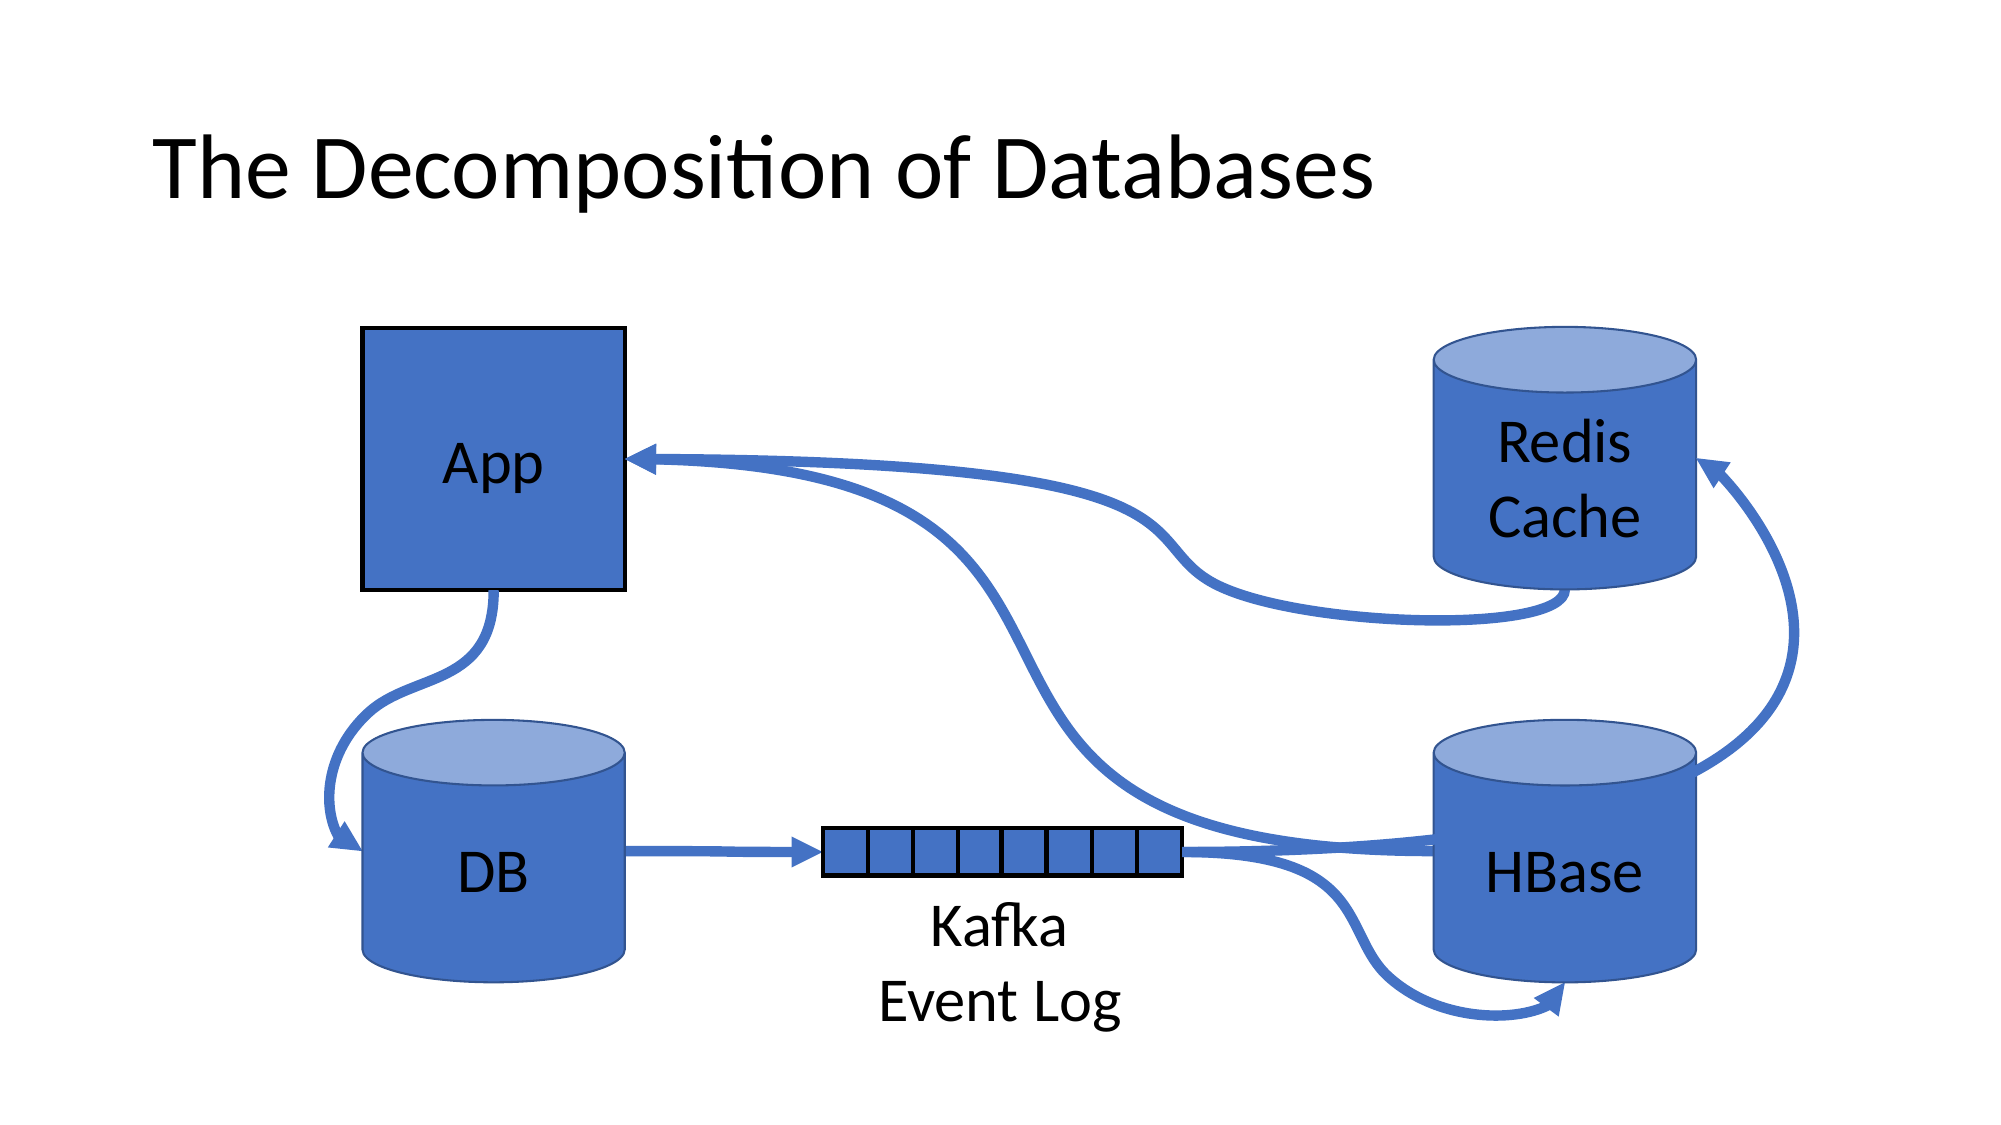

# The Decomposition of Databases
Redis
Cache
App
DB
HBase

Kafka
Event Log